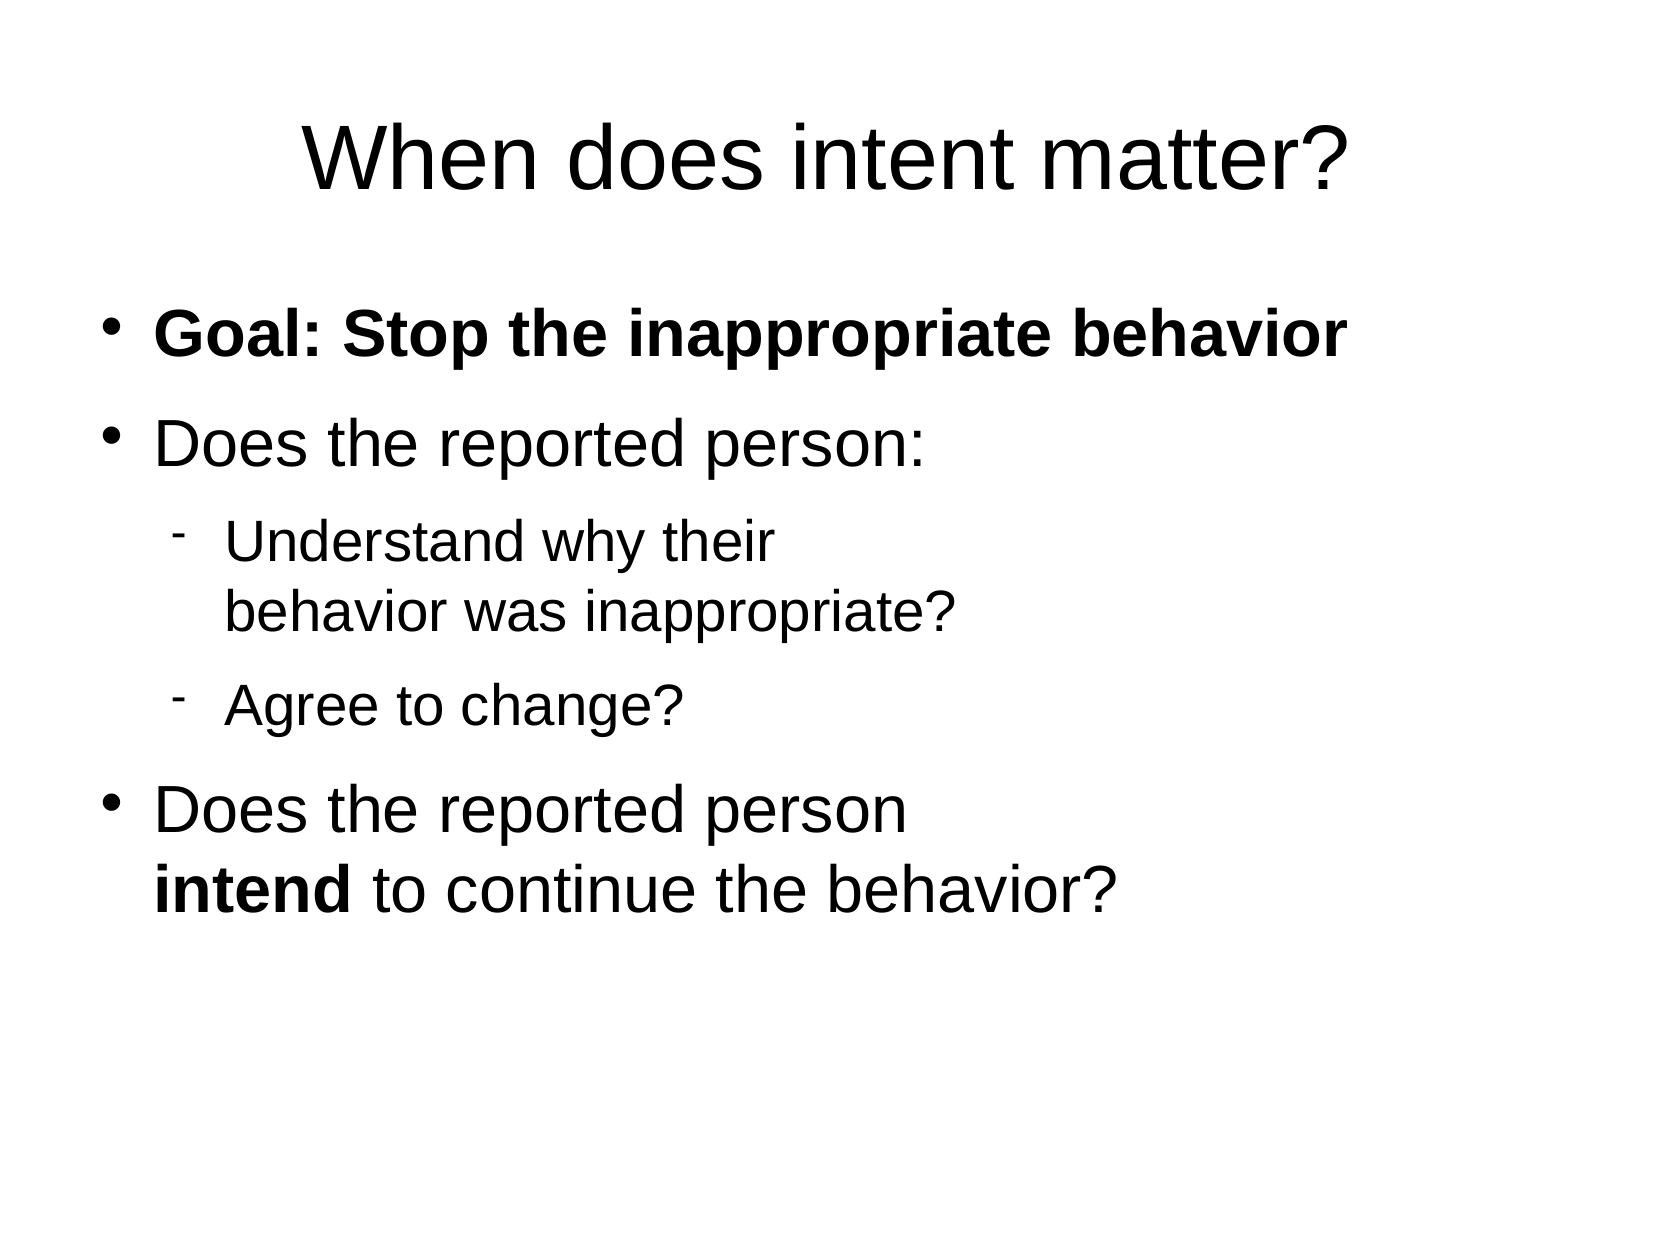

When does intent matter?
Goal: Stop the inappropriate behavior
Does the reported person:
Understand why their
behavior was inappropriate?
Agree to change?
Does the reported person
intend to continue the behavior?